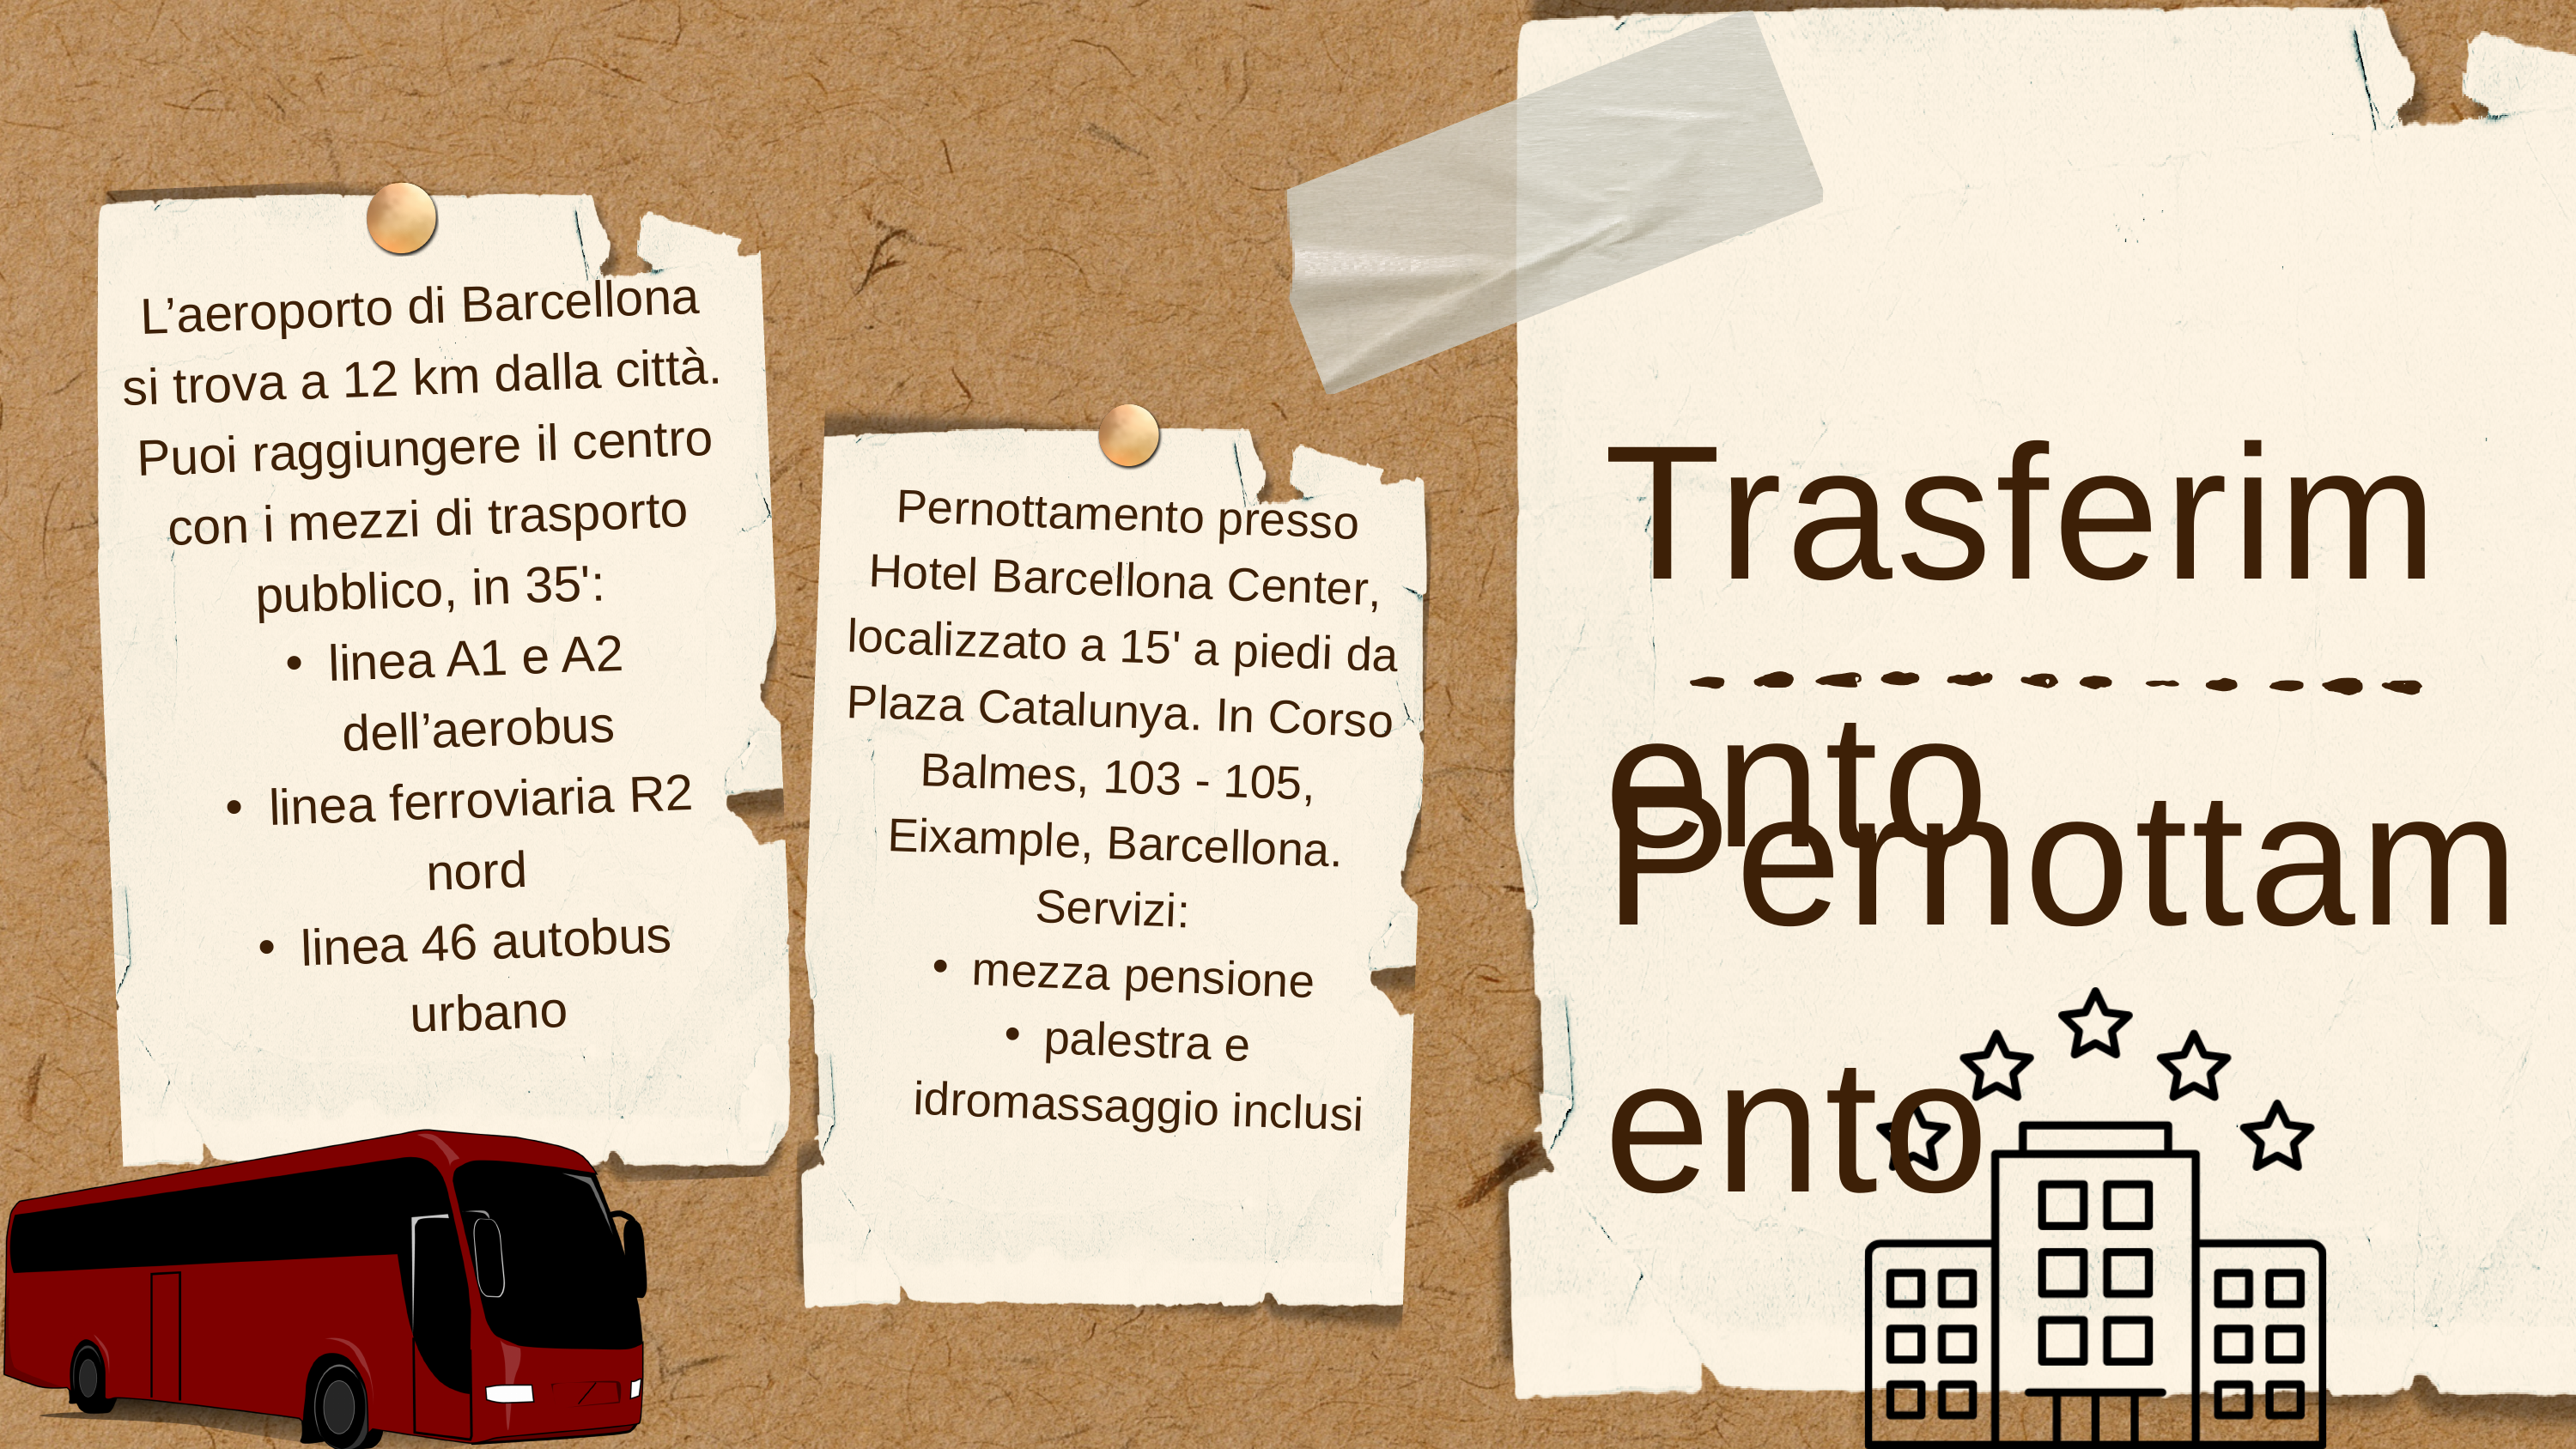

L’aeroporto di Barcellona si trova a 12 km dalla città. Puoi raggiungere il centro con i mezzi di trasporto pubblico, in 35':
linea A1 e A2 dell’aerobus
linea ferroviaria R2 nord
linea 46 autobus urbano

Trasferimento

Pernottamento presso Hotel Barcellona Center, localizzato a 15' a piedi da Plaza Catalunya. In Corso Balmes, 103 - 105, Eixample, Barcellona.
Servizi:
mezza pensione
palestra e idromassaggio inclusi

Pernottamento